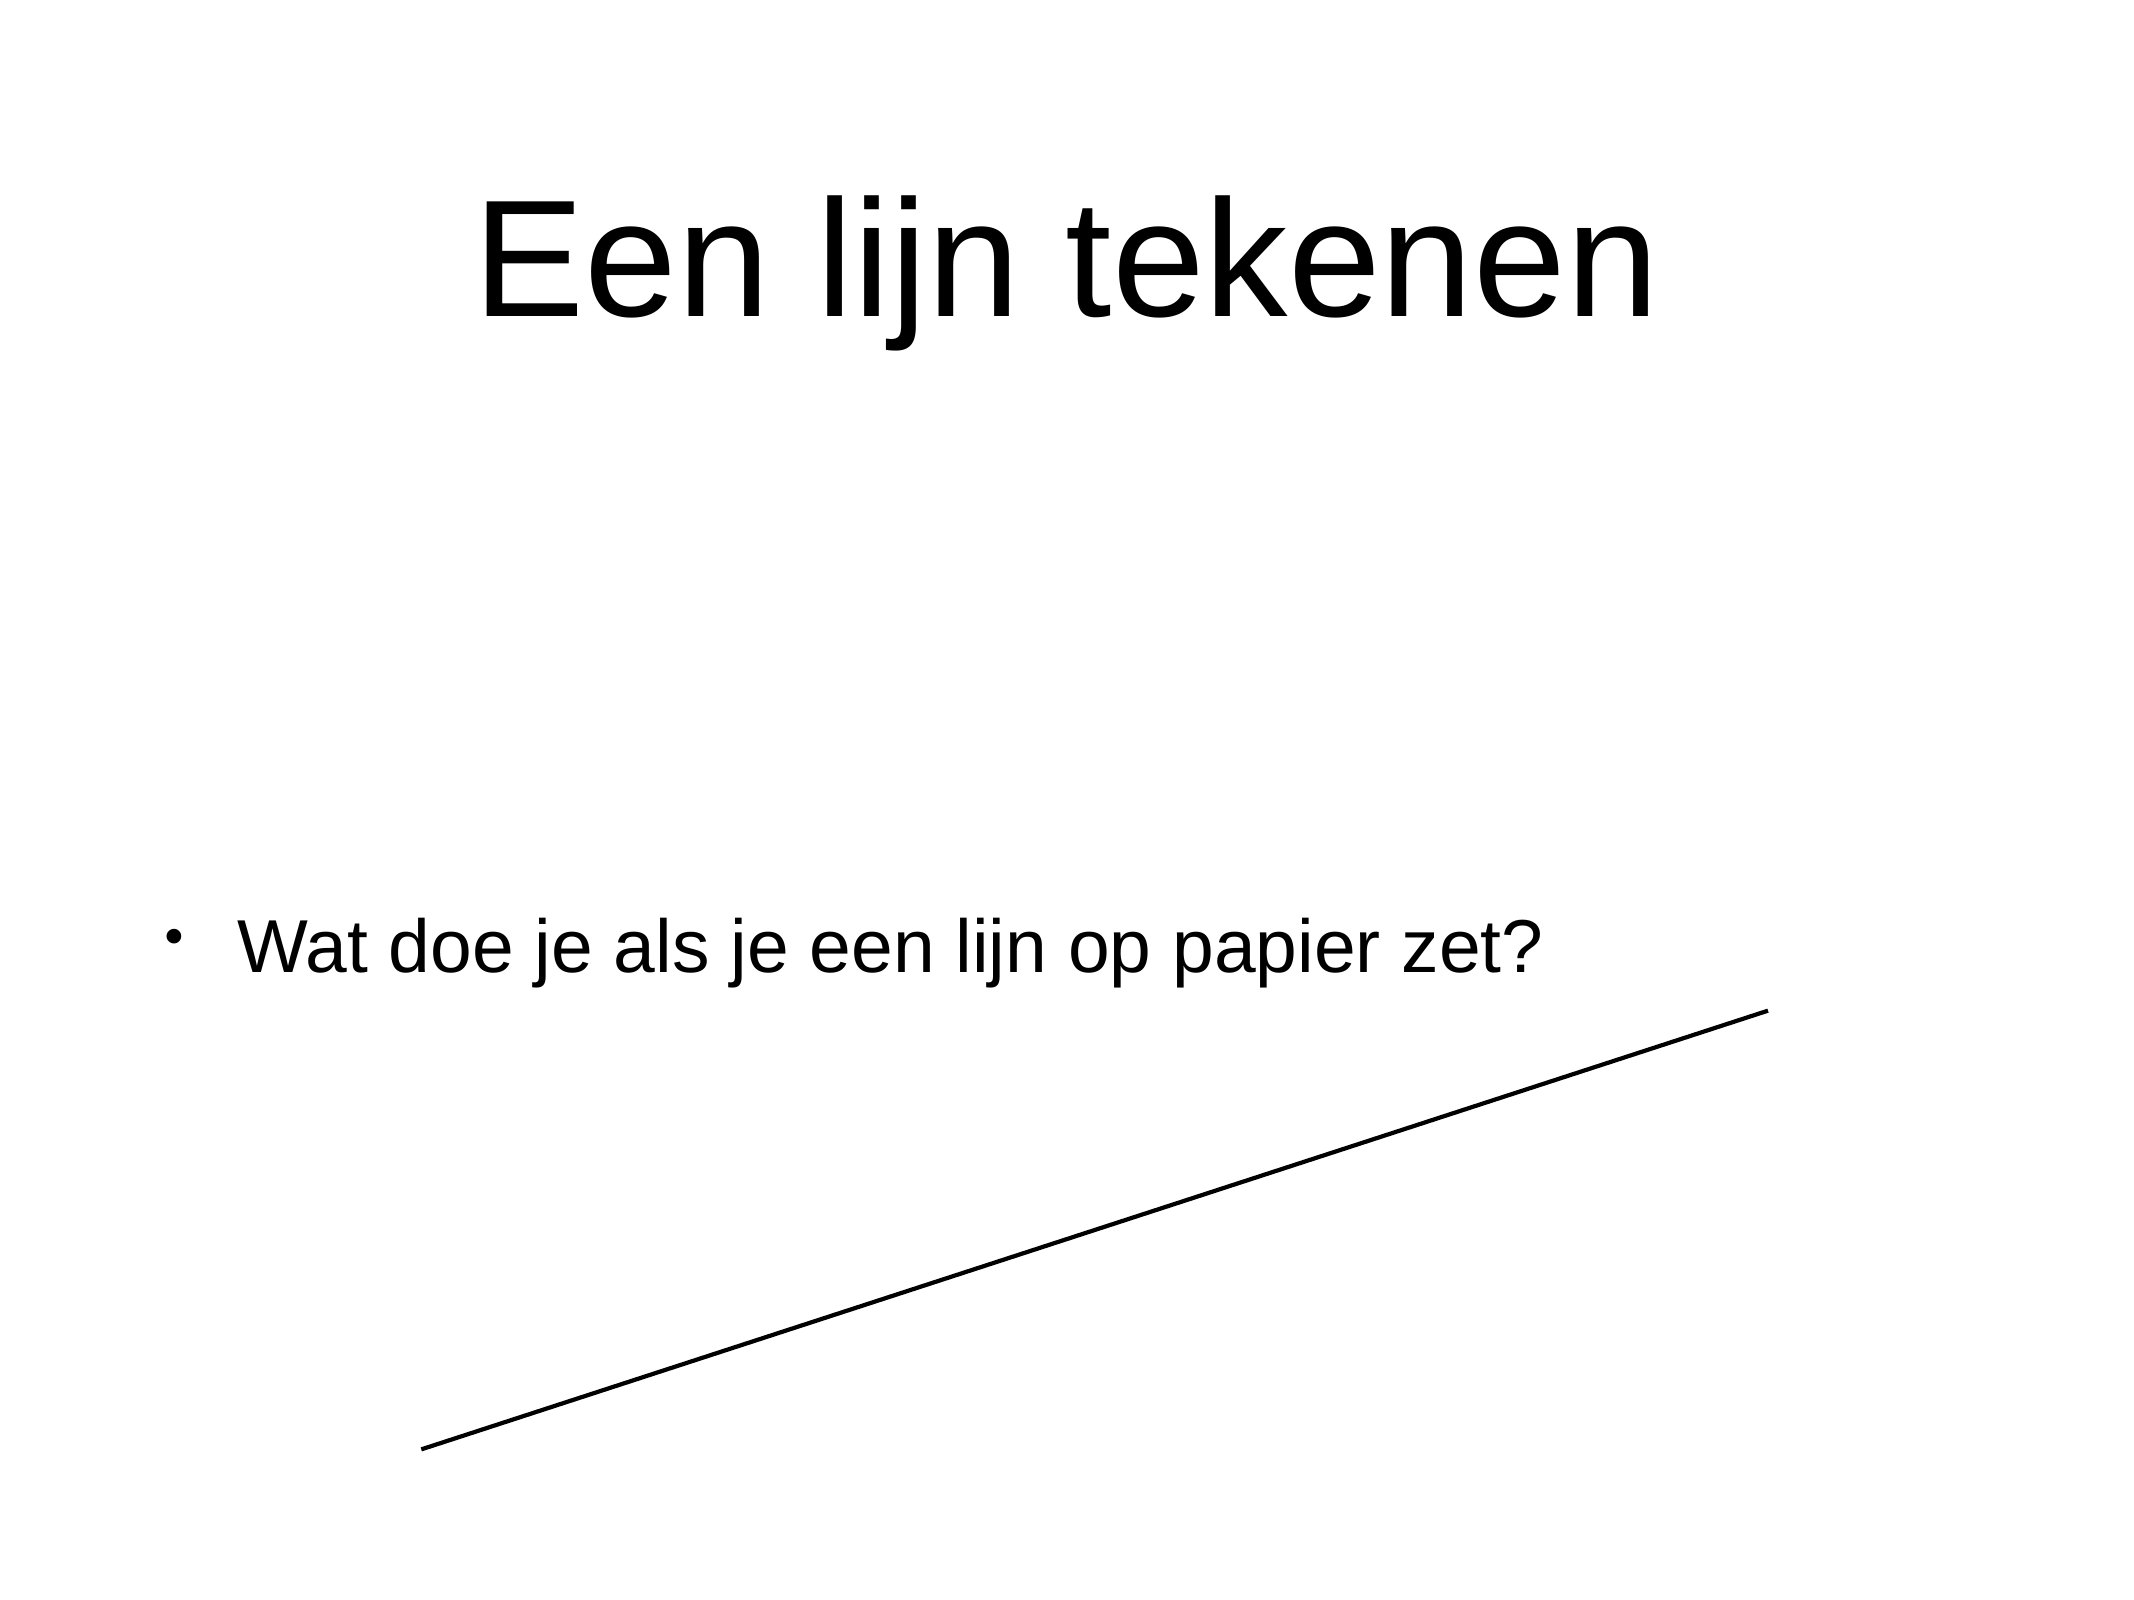

# Een lijn tekenen
Wat doe je als je een lijn op papier zet?